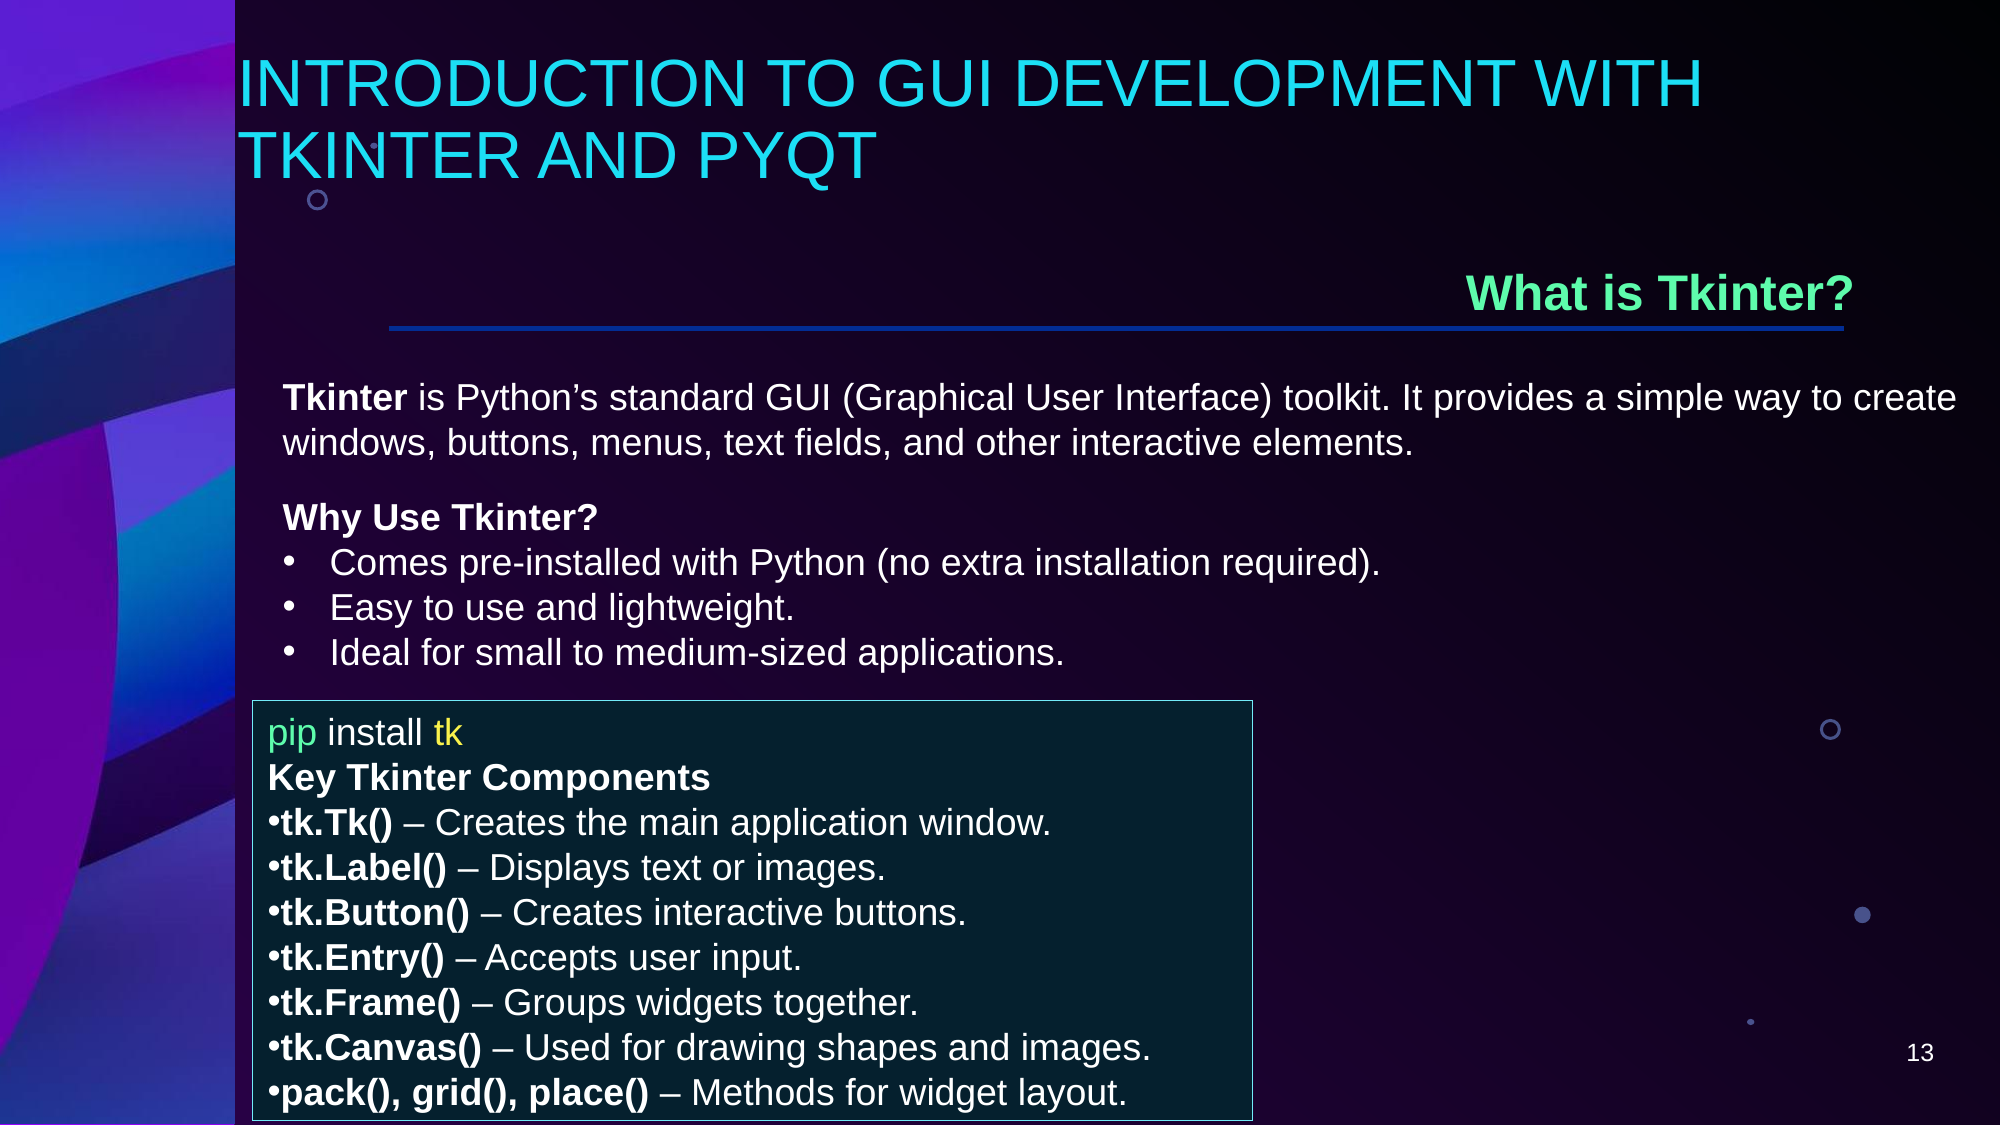

# INTRODUCTION TO GUI DEVELOPMENT with tkinter and pyqt
What is Tkinter?
Tkinter is Python’s standard GUI (Graphical User Interface) toolkit. It provides a simple way to create windows, buttons, menus, text fields, and other interactive elements.
Why Use Tkinter?
Comes pre-installed with Python (no extra installation required).
Easy to use and lightweight.
Ideal for small to medium-sized applications.
pip install tk
Key Tkinter Components
tk.Tk() – Creates the main application window.
tk.Label() – Displays text or images.
tk.Button() – Creates interactive buttons.
tk.Entry() – Accepts user input.
tk.Frame() – Groups widgets together.
tk.Canvas() – Used for drawing shapes and images.
pack(), grid(), place() – Methods for widget layout.
13